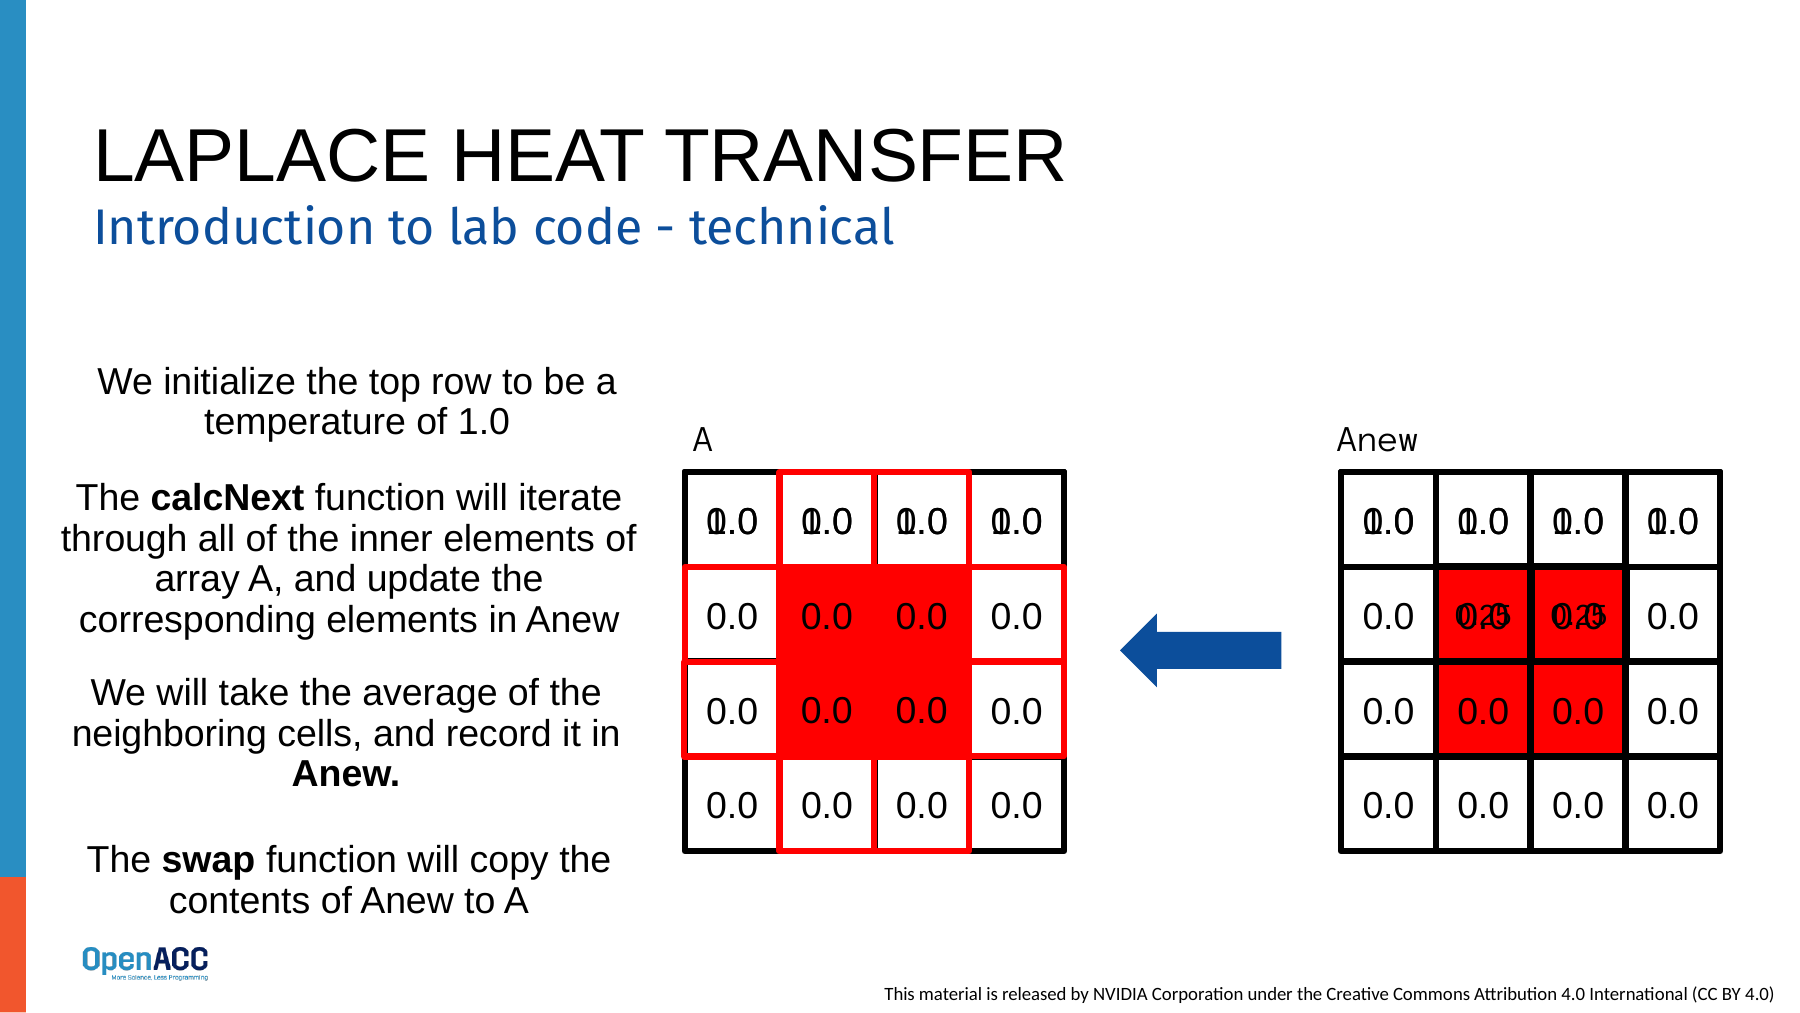

# Laplace heat transfer
Introduction to lab code - technical
We initialize the top row to be a temperature of 1.0
A
Anew
The calcNext function will iterate through all of the inner elements of array A, and update the corresponding elements in Anew
0.0
1.0

0.0
1.0

0.0
1.0

0.0
1.0

0.0
1.0

0.0
1.0

0.0
1.0

0.0
1.0

0.25
0.25

0.0
0.0
0.0
0.0
0.0
0.0
0.0
0.0

0.0

0.0

0.0

0.0
0.0
0.0
0.0
0.0
0.0
0.0
0.0
0.0

We will take the average of the neighboring cells, and record it in Anew.

0.0
0.0
0.0
0.0
0.0
0.0
0.0
0.0

The swap function will copy the contents of Anew to A